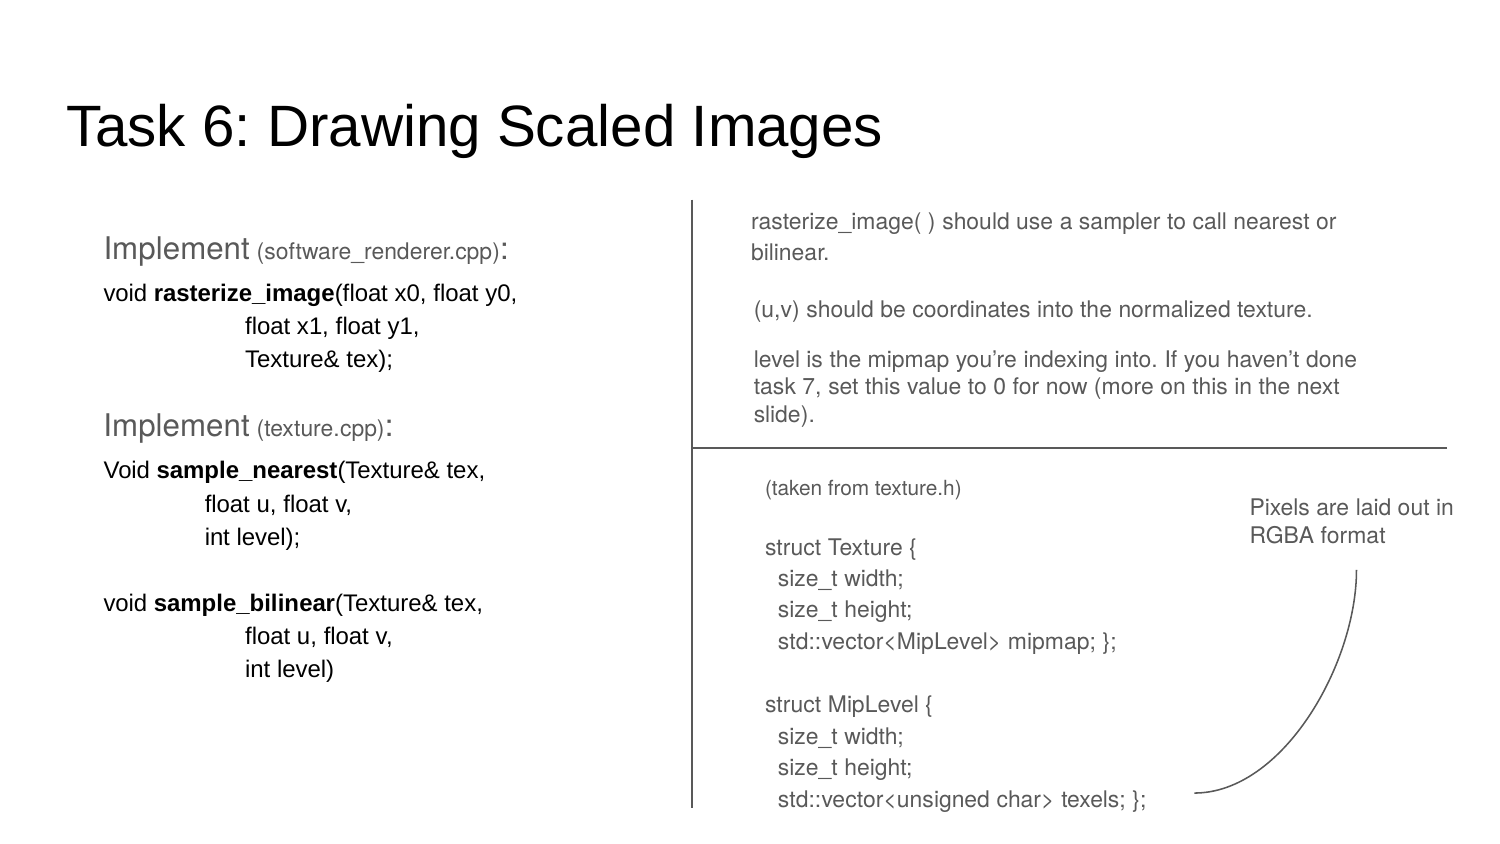

# Task 6: Drawing Scaled Images
rasterize_image( ) should use a sampler to call nearest or bilinear.
Implement (software_renderer.cpp):
void rasterize_image(float x0, float y0,
                     float x1, float y1,
                     Texture& tex);

(u,v) should be coordinates into the normalized texture.
level is the mipmap you’re indexing into. If you haven’t done task 7, set this value to 0 for now (more on this in the next slide).
Implement (texture.cpp):
Void sample_nearest(Texture& tex,
               float u, float v,
               int level);

void sample_bilinear(Texture& tex,
                     float u, float v,
                     int level)

(taken from texture.h)

struct Texture {
  size_t width;
  size_t height;
  std::vector<MipLevel> mipmap; };

struct MipLevel {
  size_t width;
  size_t height;
  std::vector<unsigned char> texels; };

Pixels are laid out in RGBA format